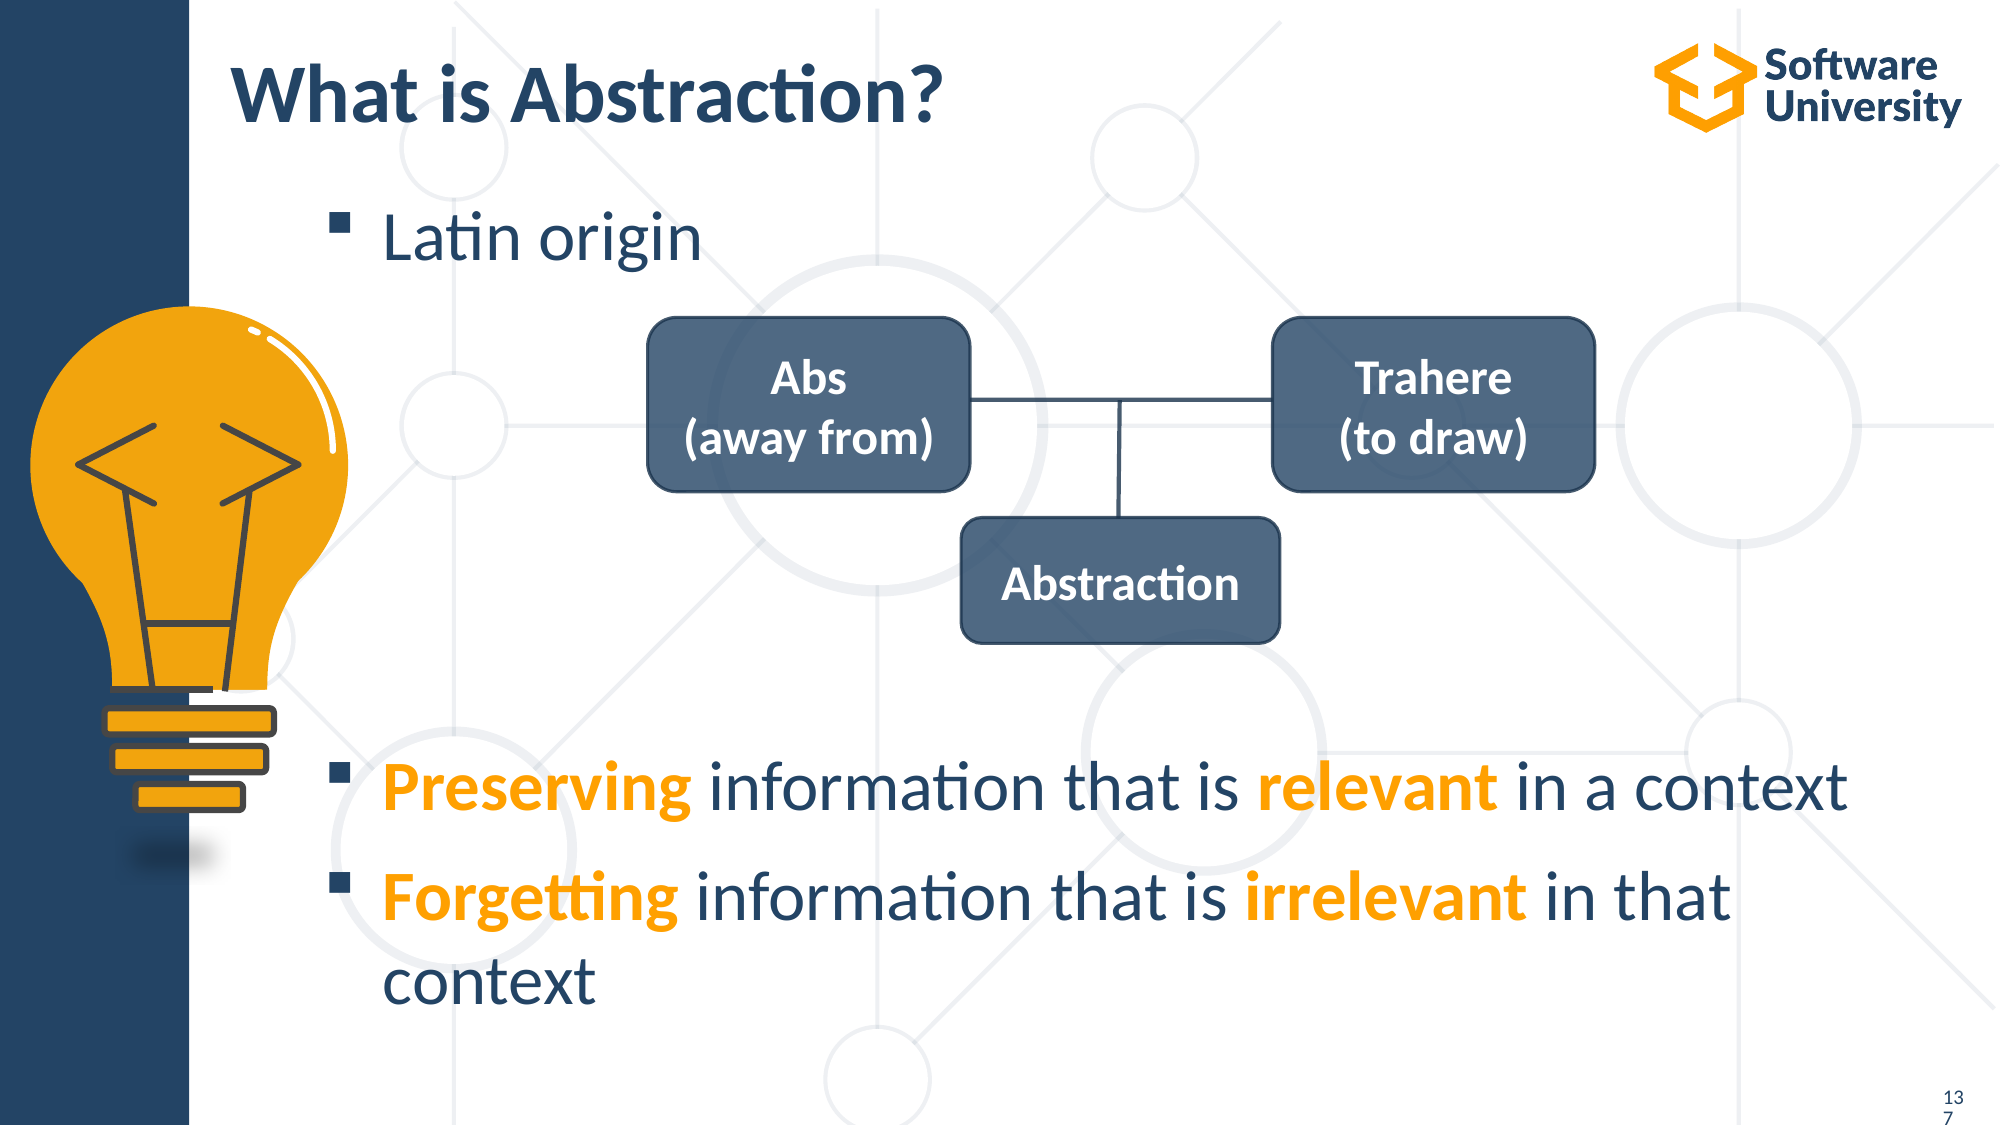

# What is Abstraction?
Latin origin

Preserving information that is relevant in a context
Forgetting information that is irrelevant in that context
Abs
(away from)
Trahere
(to draw)
Abstraction
137